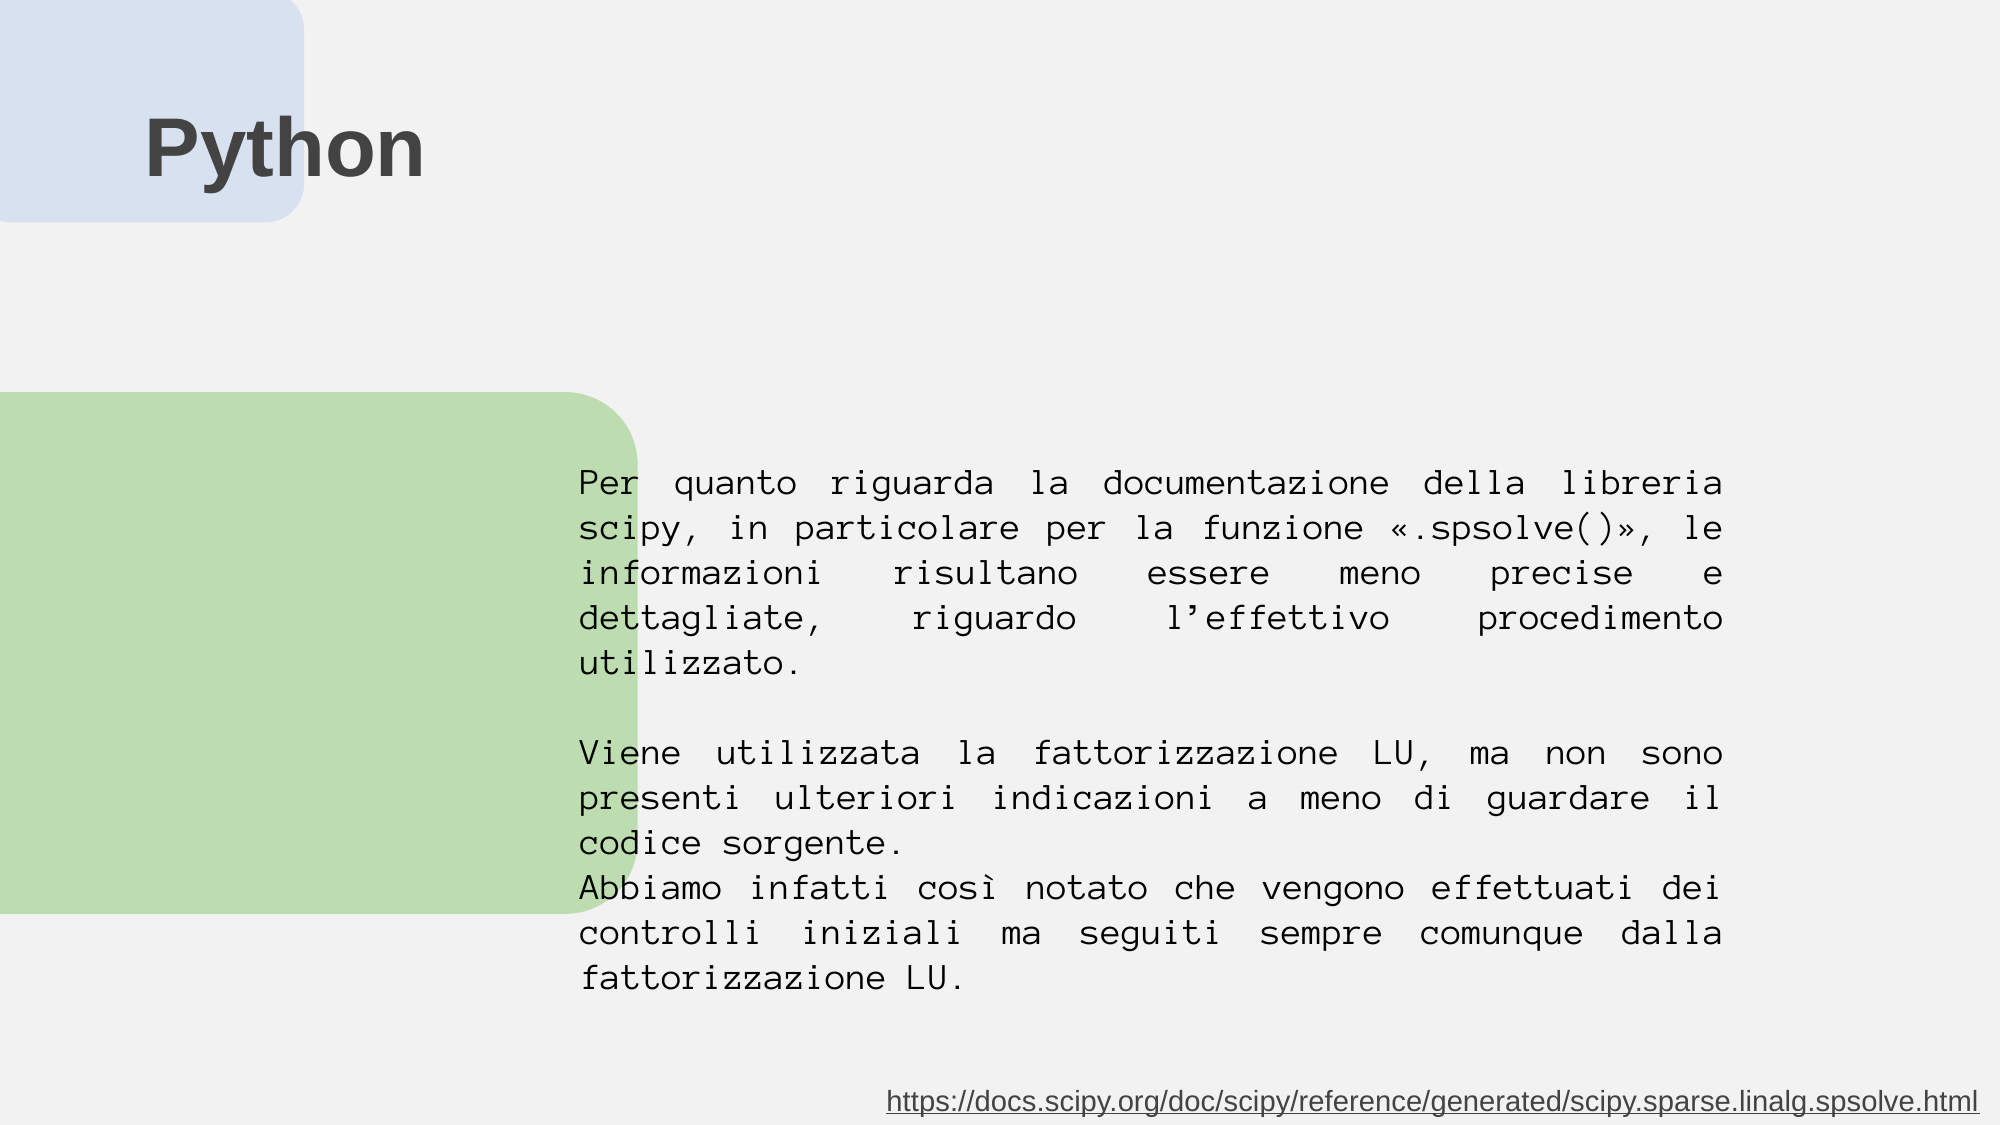

# Python

Per quanto riguarda la documentazione della libreria scipy, in particolare per la funzione «.spsolve()», le informazioni risultano essere meno precise e dettagliate, riguardo l’effettivo procedimento utilizzato.

Viene utilizzata la fattorizzazione LU, ma non sono presenti ulteriori indicazioni a meno di guardare il codice sorgente.
Abbiamo infatti così notato che vengono effettuati dei controlli iniziali ma seguiti sempre comunque dalla fattorizzazione LU.

https://docs.scipy.org/doc/scipy/reference/generated/scipy.sparse.linalg.spsolve.html